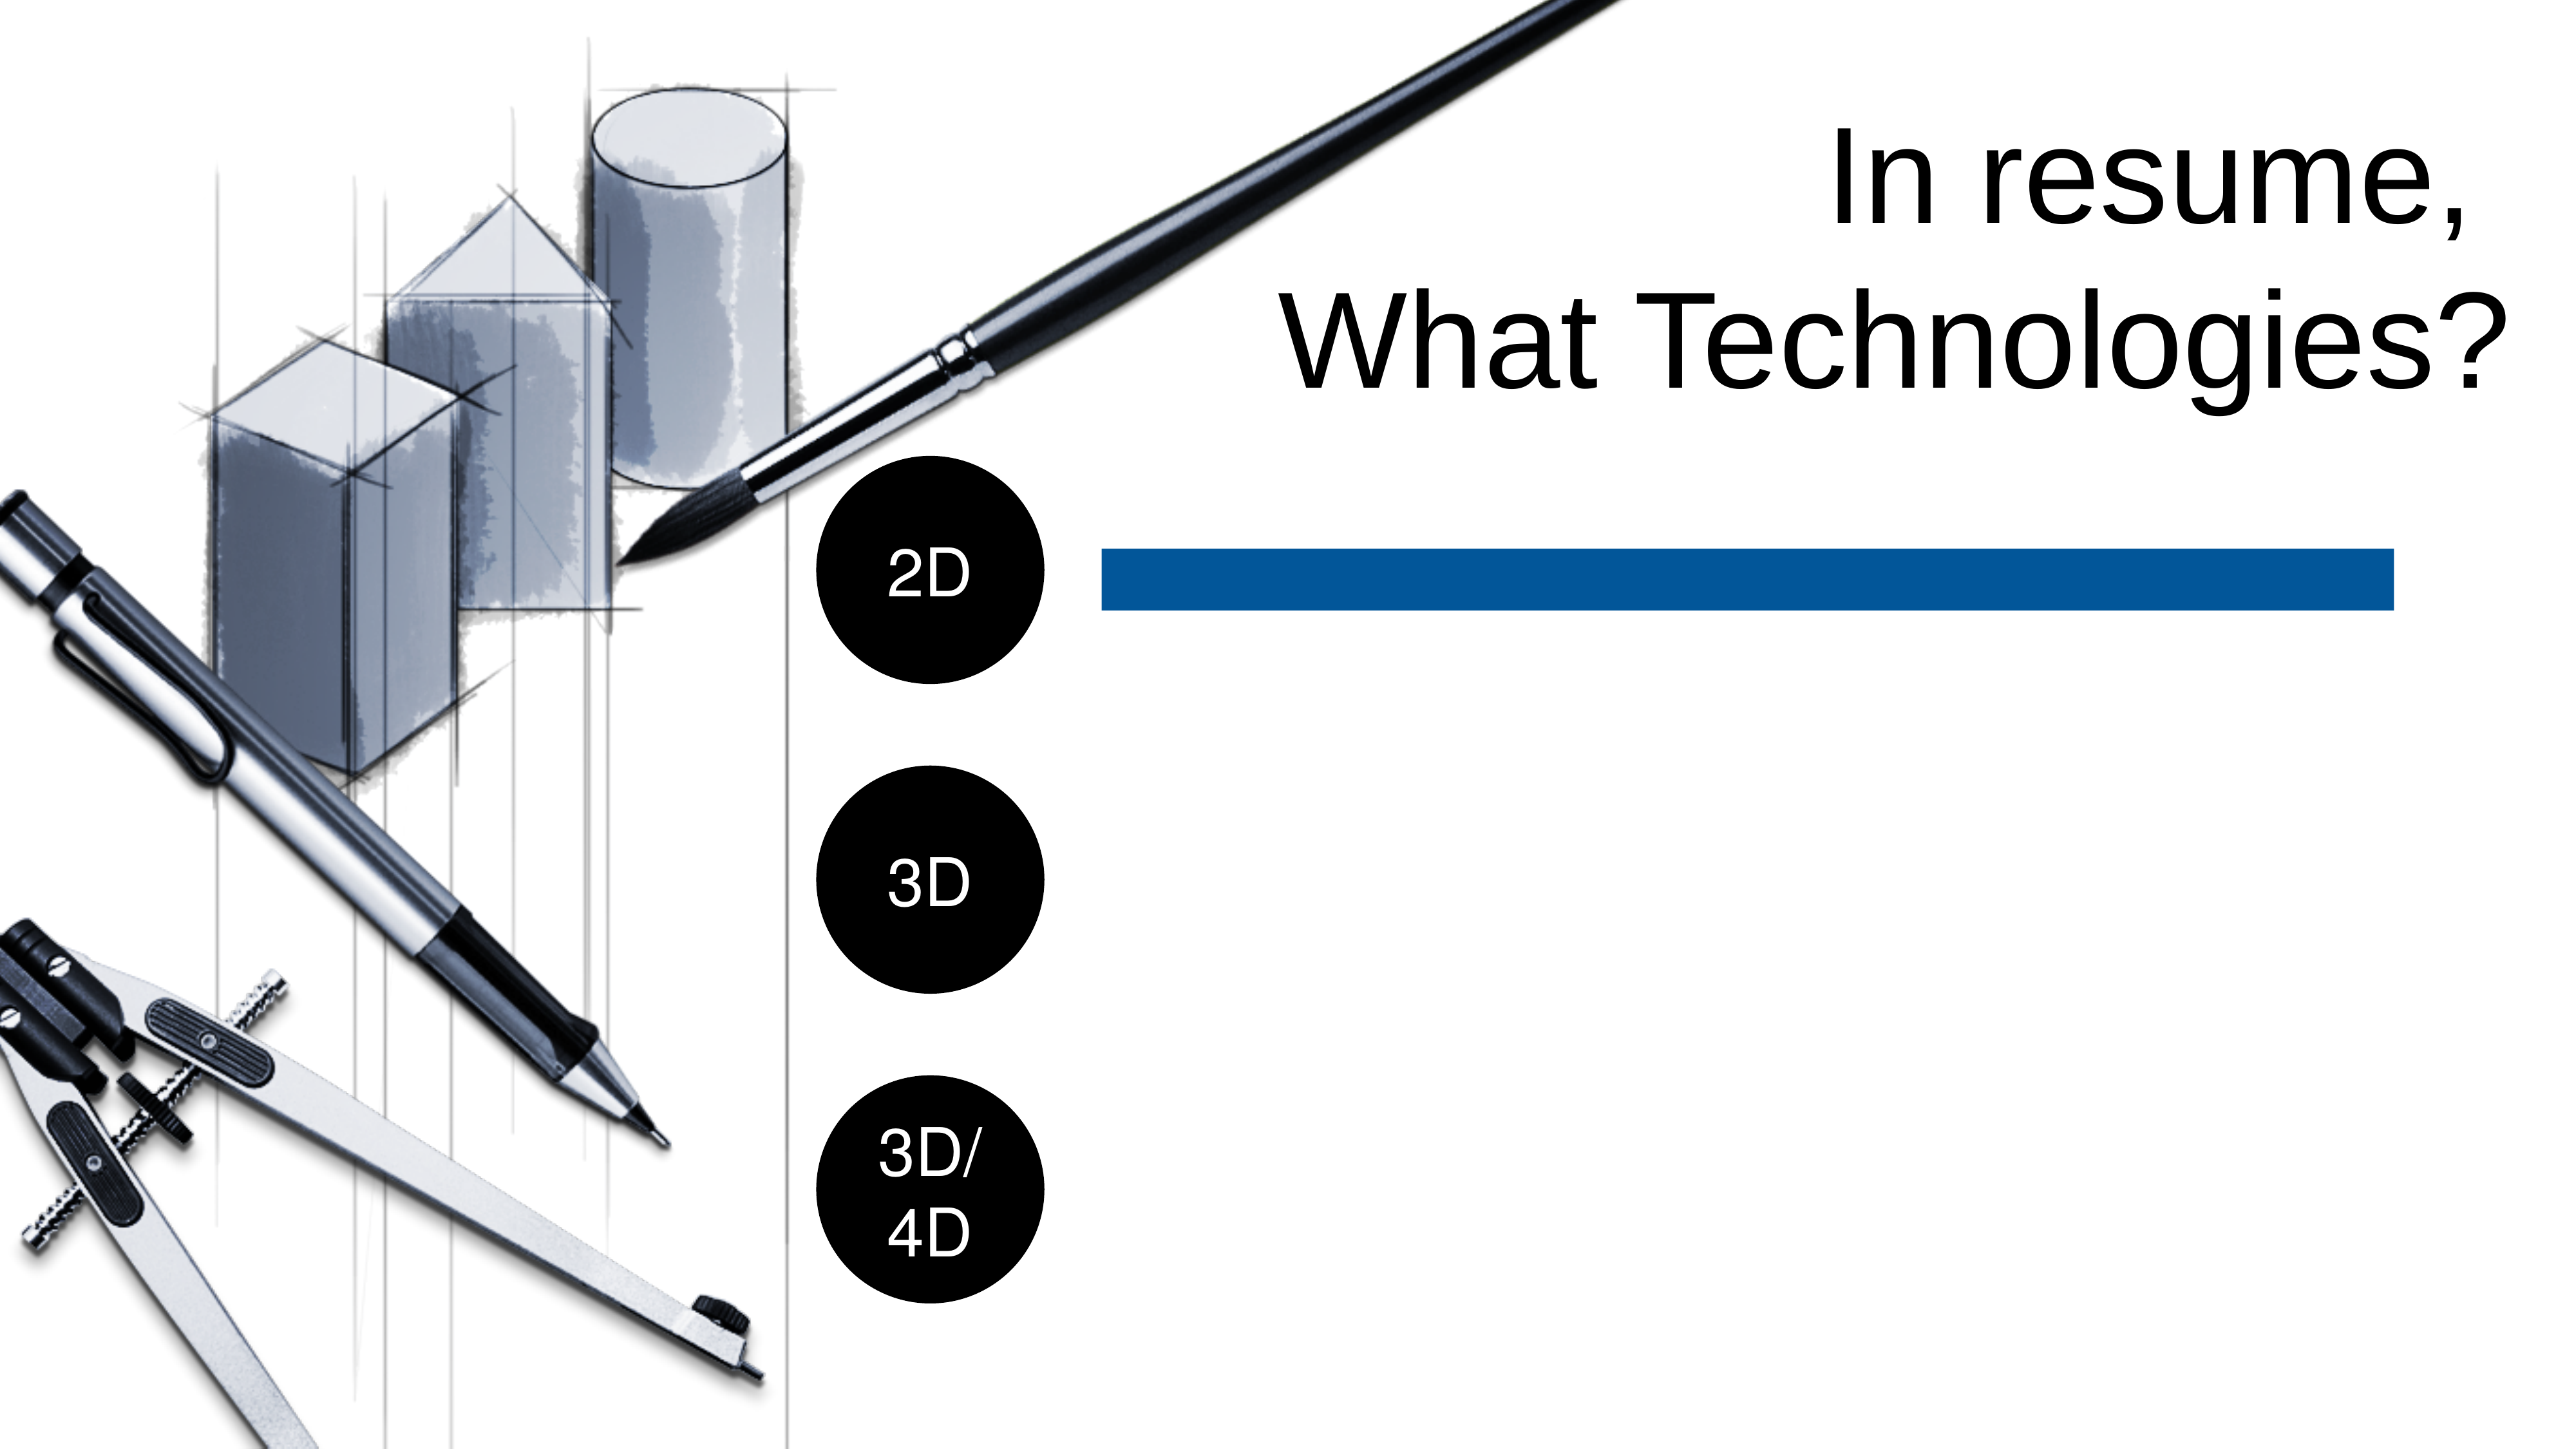

In resume,
What Technologies?
2D

3D
3D/4D